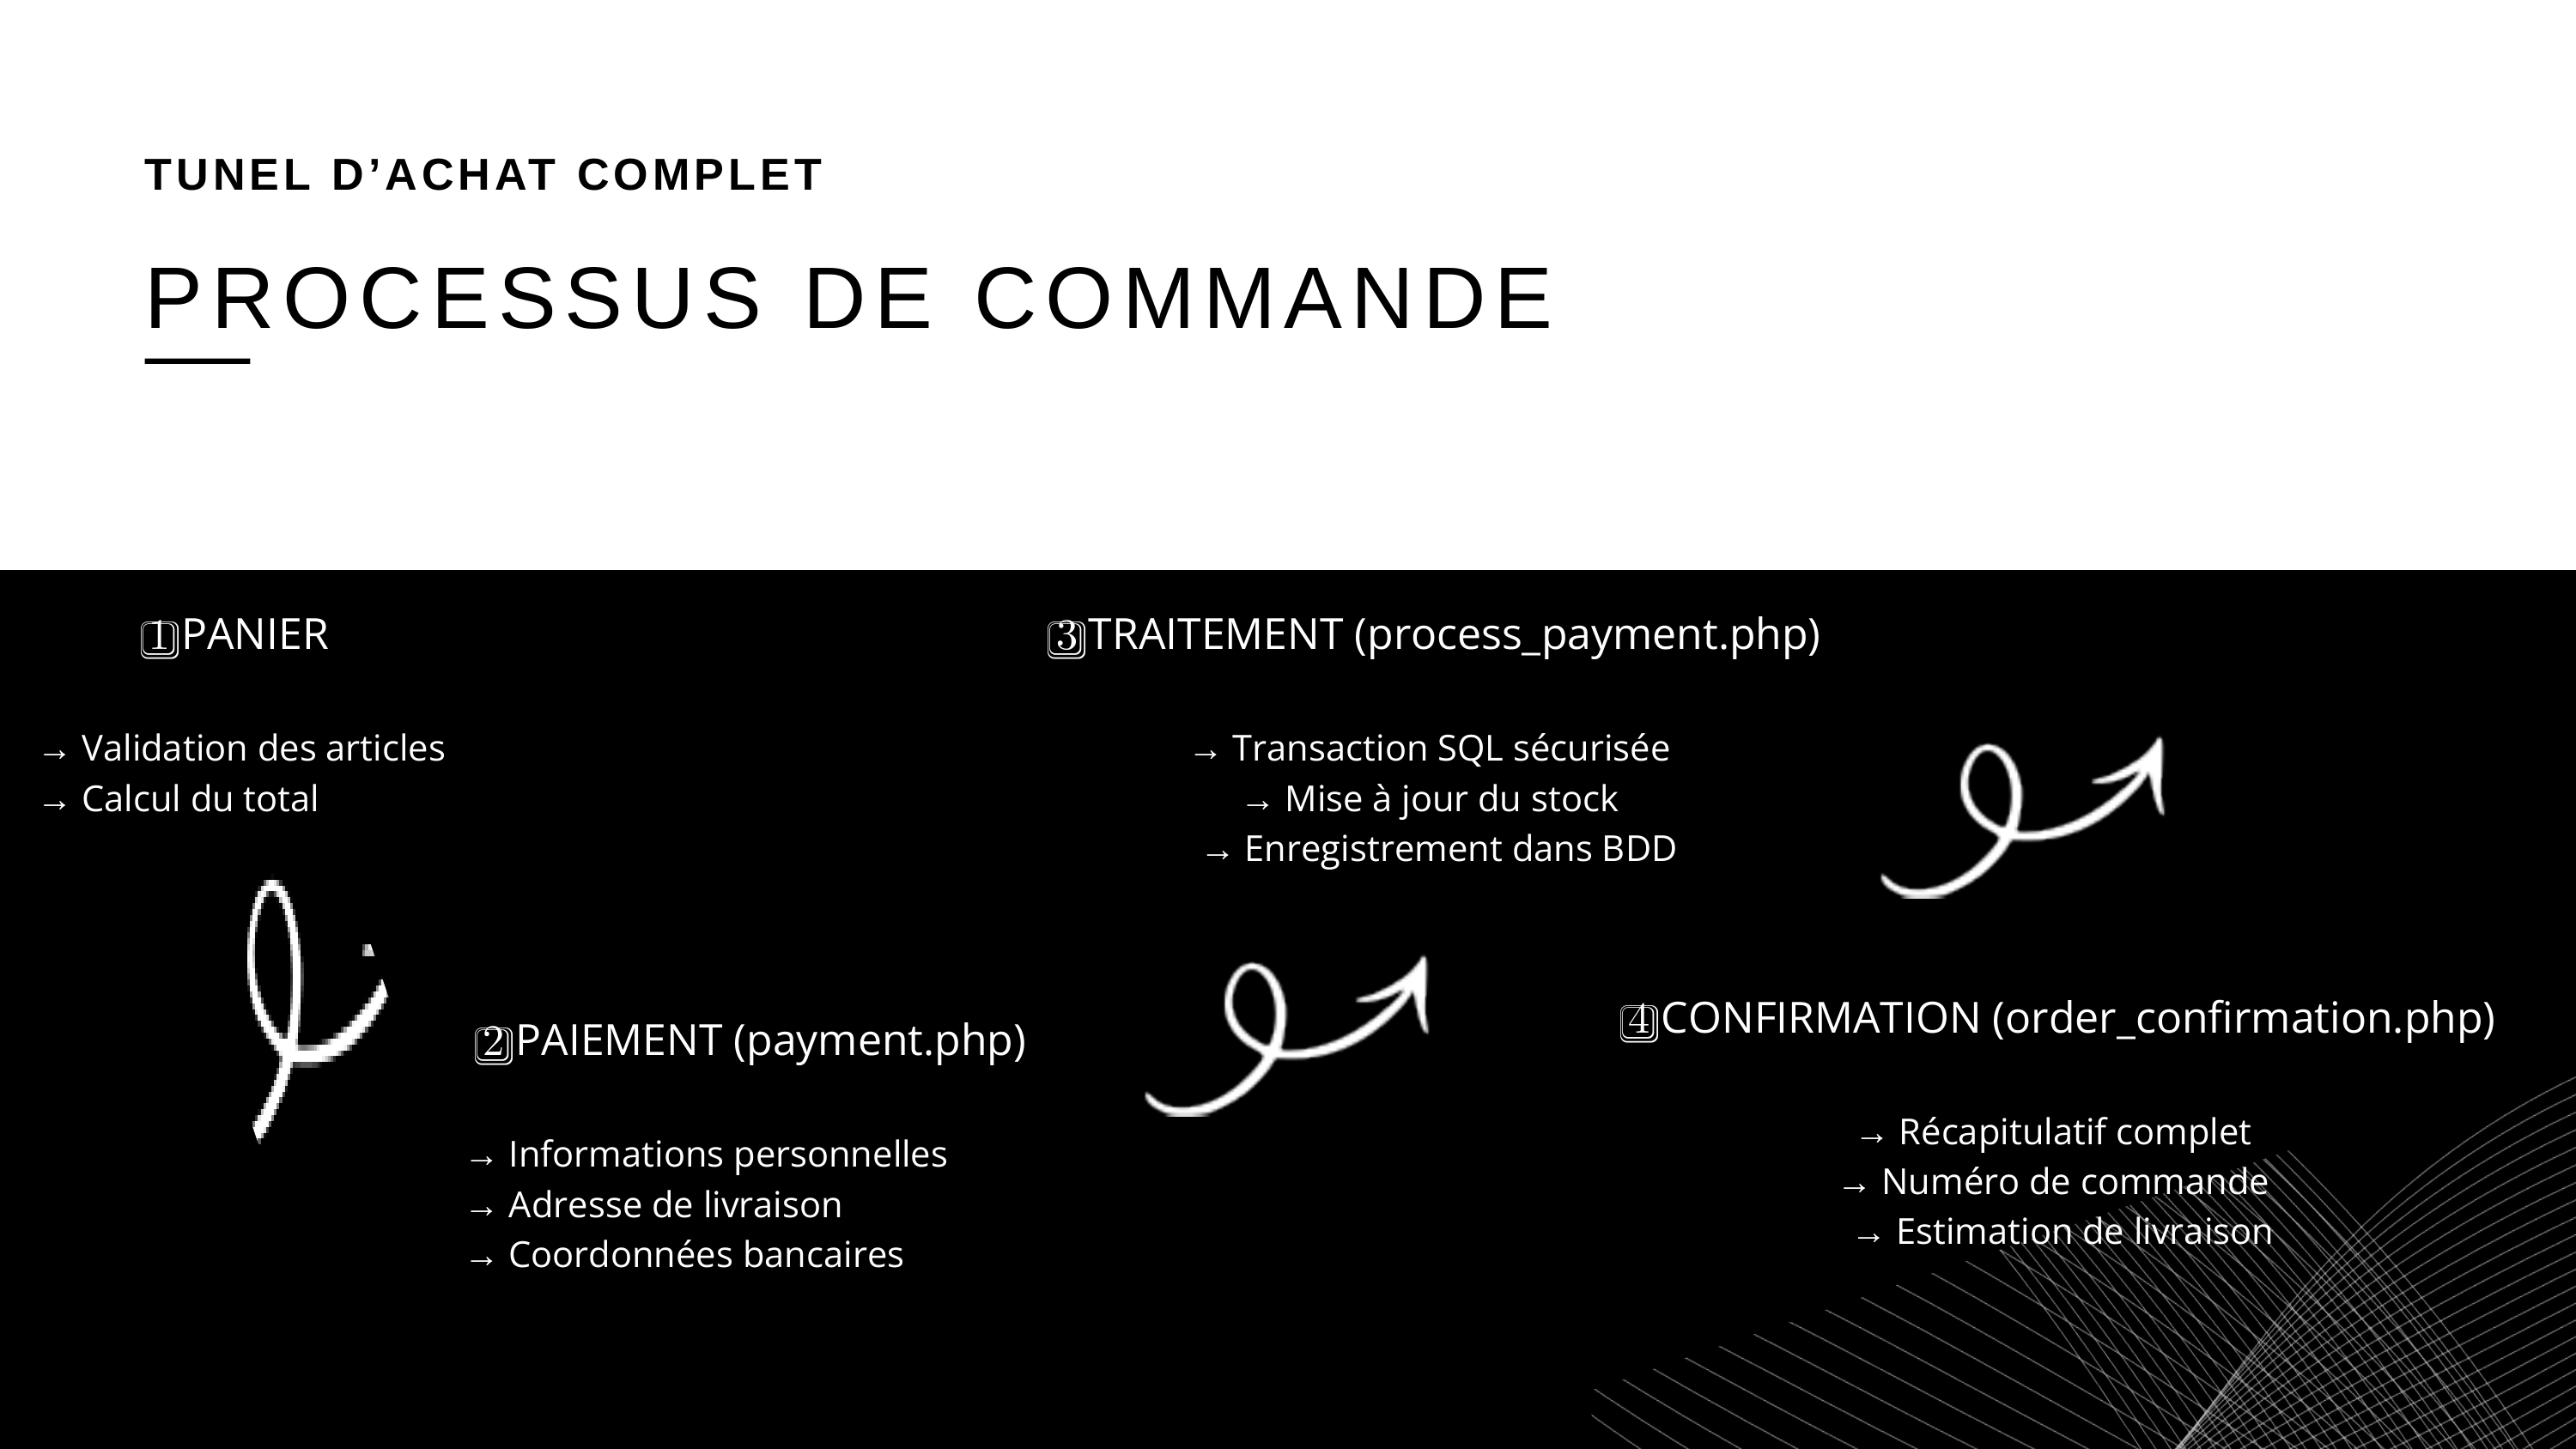

TUNEL D’ACHAT COMPLET
PROCESSUS DE COMMANDE

1️⃣ PANIER

→ Validation des articles
→ Calcul du total
3️⃣ TRAITEMENT (process_payment.php)

→ Transaction SQL sécurisée
→ Mise à jour du stock
→ Enregistrement dans BDD

4️⃣ CONFIRMATION (order_confirmation.php)

→ Récapitulatif complet
→ Numéro de commande
→ Estimation de livraison
2️⃣ PAIEMENT (payment.php)

→ Informations personnelles
→ Adresse de livraison
→ Coordonnées bancaires